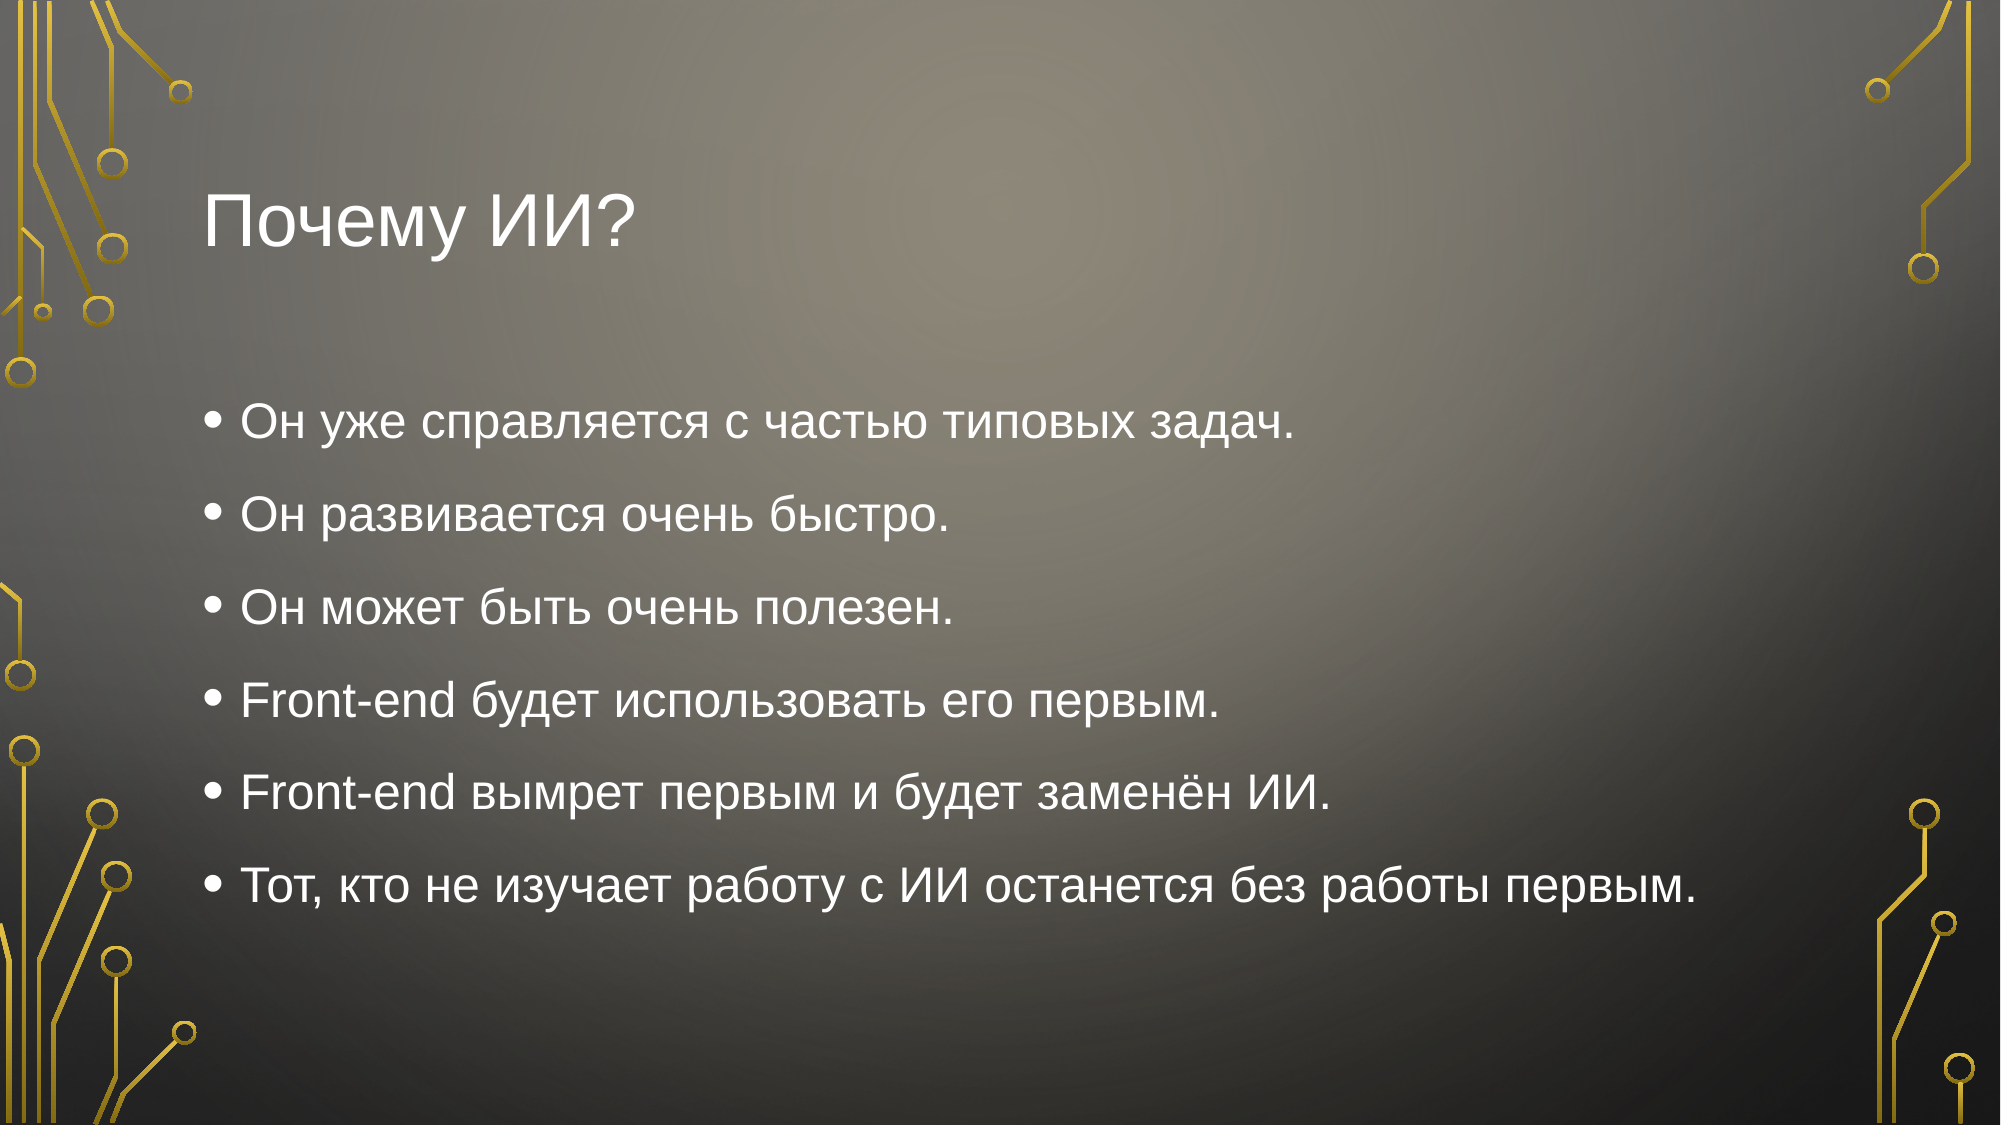

# Почему ИИ?
Он уже справляется с частью типовых задач.
Он развивается очень быстро.
Он может быть очень полезен.
Front-end будет использовать его первым.
Front-end вымрет первым и будет заменён ИИ.
Тот, кто не изучает работу с ИИ останется без работы первым.